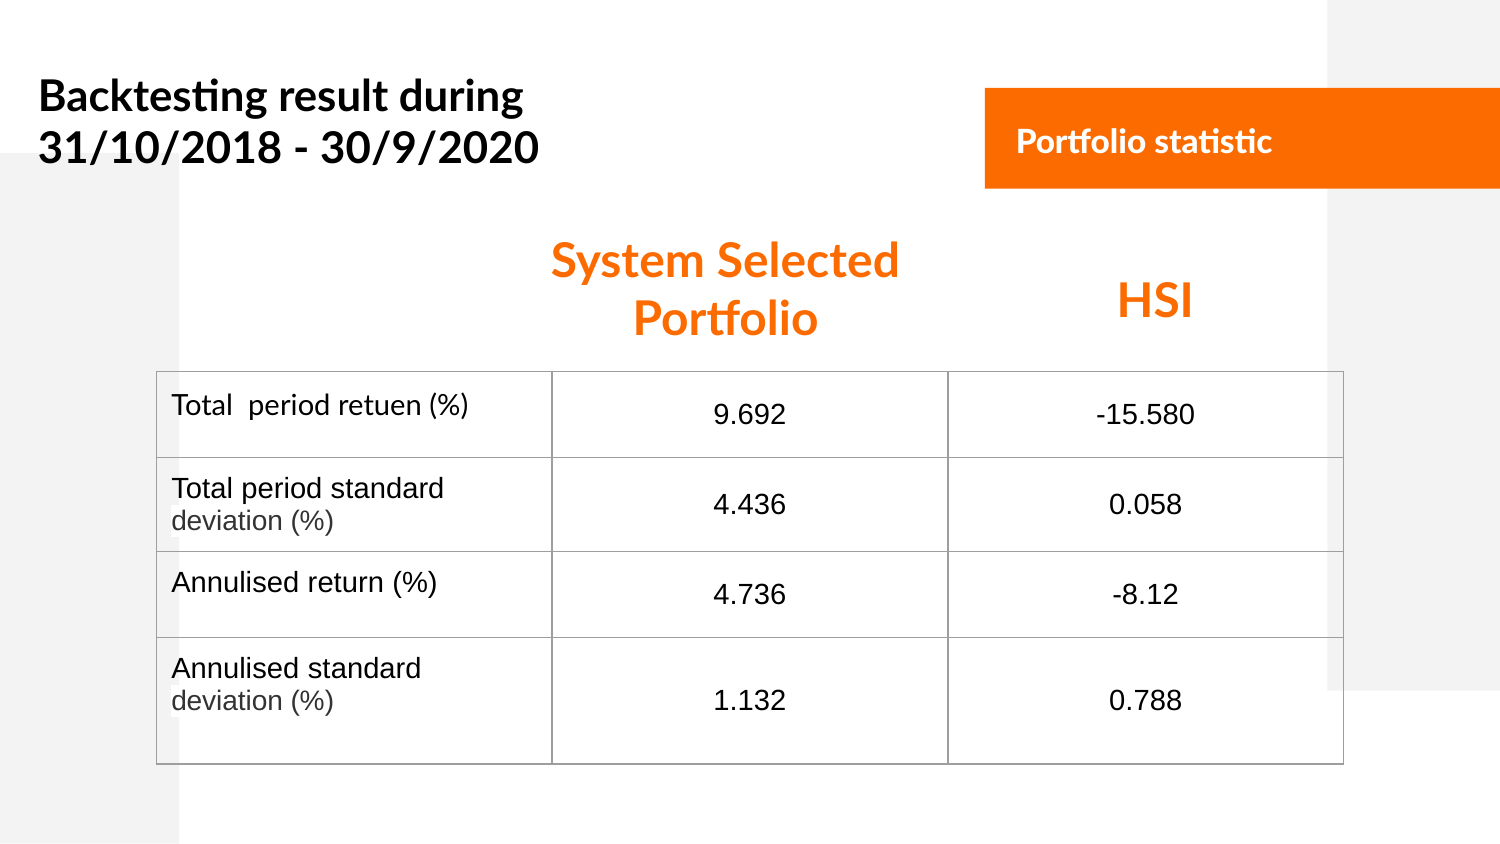

Backtesting result during
31/10/2018 - 30/9/2020

# Portfolio statistic

System Selected Portfolio
HSI
| Total period retuen (%) | 9.692 | -15.580 |
| --- | --- | --- |
| Total period standard deviation (%) | 4.436 | 0.058 |
| Annulised return (%) | 4.736 | -8.12 |
| Annulised standard deviation (%) | 1.132 | 0.788 |